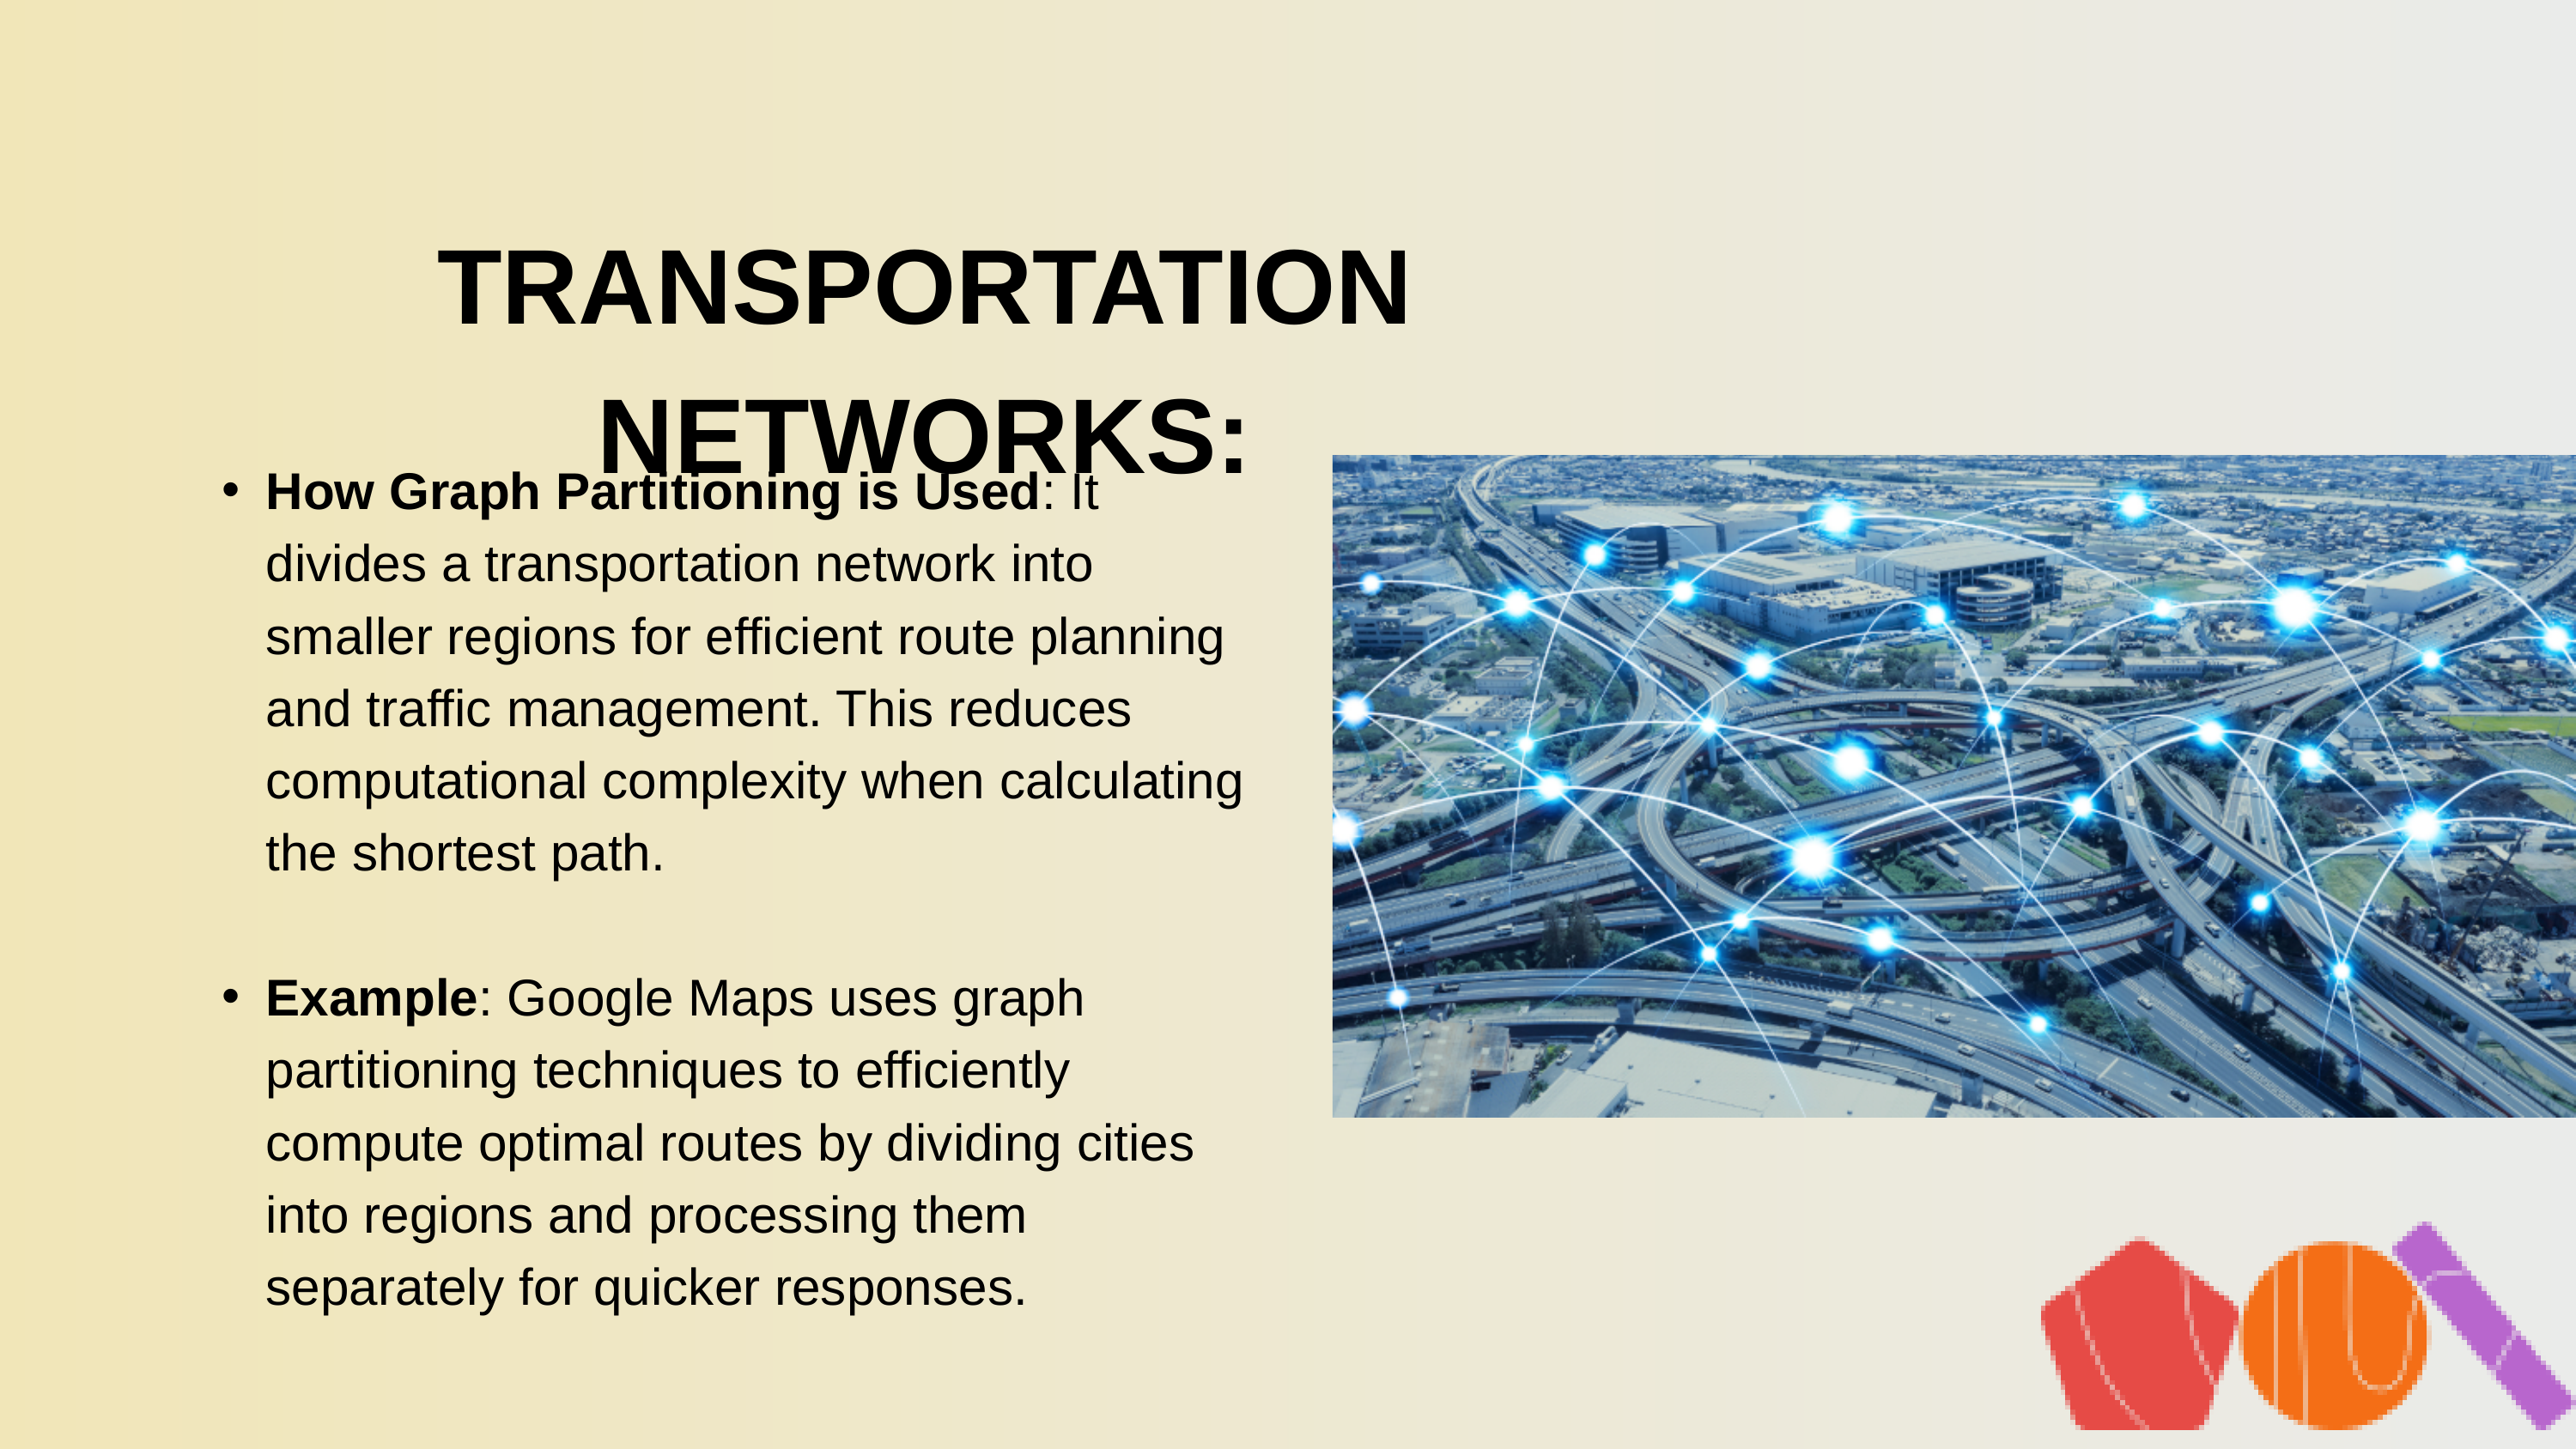

TRANSPORTATION NETWORKS:
How Graph Partitioning is Used: It divides a transportation network into smaller regions for efficient route planning and traffic management. This reduces computational complexity when calculating the shortest path.

Example: Google Maps uses graph partitioning techniques to efficiently compute optimal routes by dividing cities into regions and processing them separately for quicker responses.